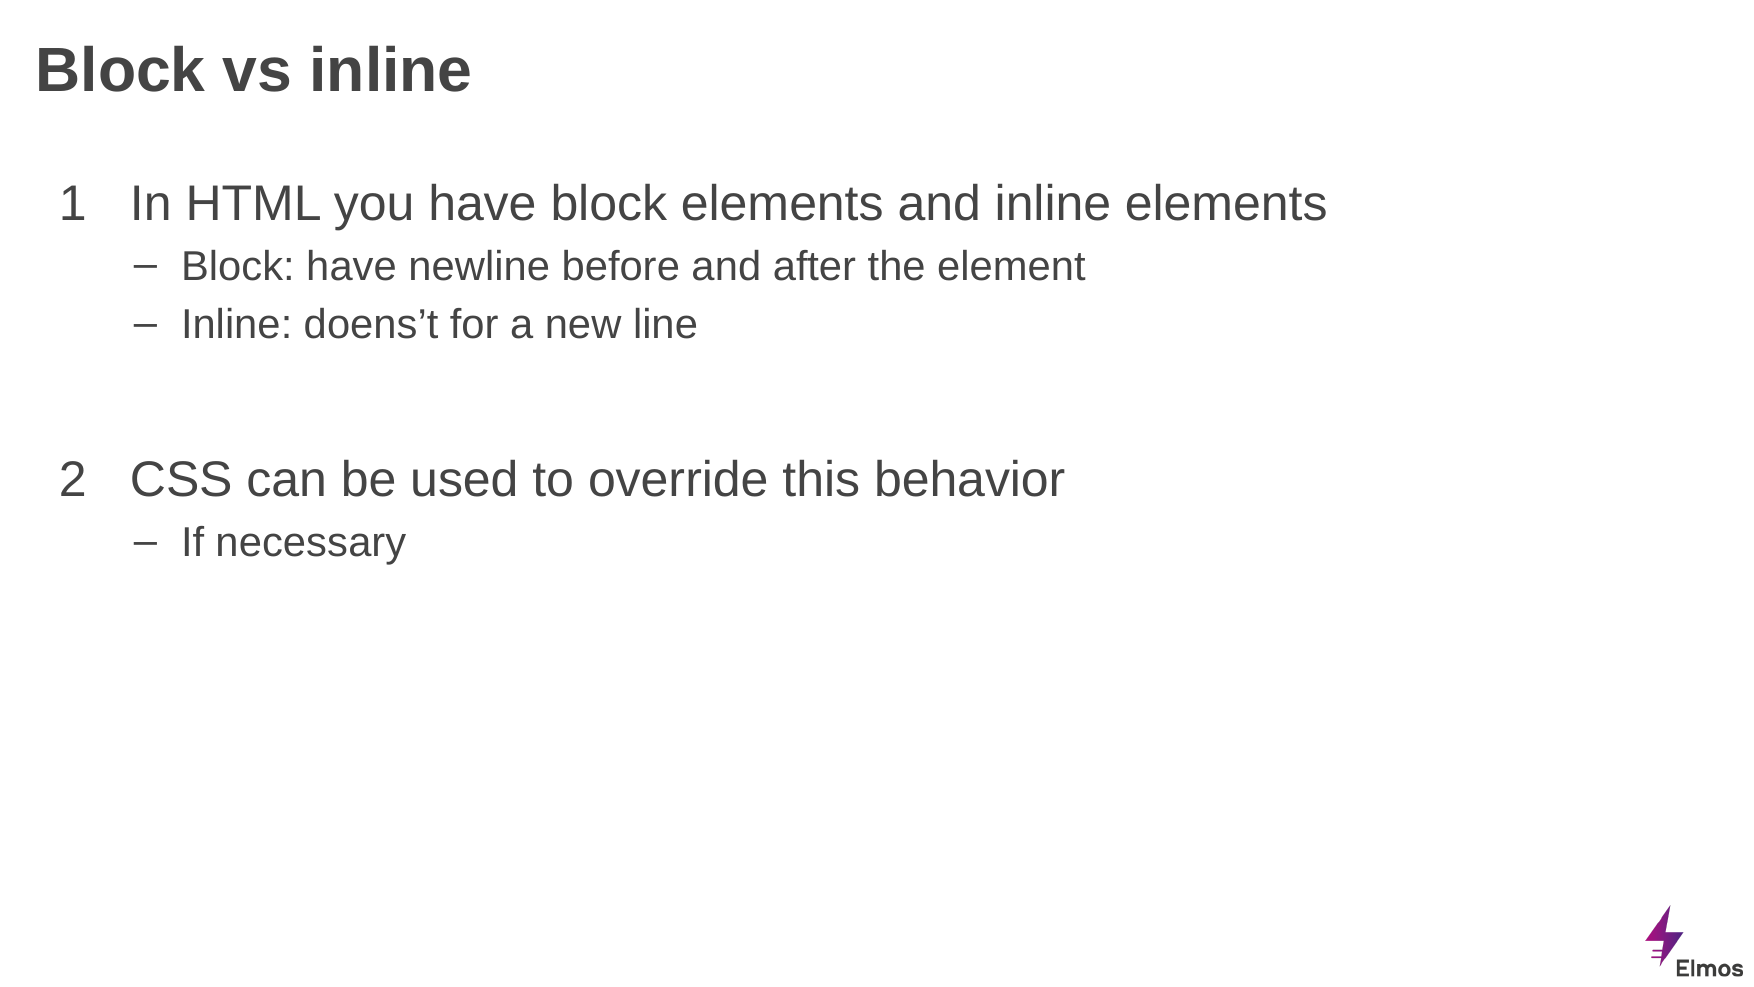

# Block vs inline
In HTML you have block elements and inline elements
Block: have newline before and after the element
Inline: doens’t for a new line

CSS can be used to override this behavior
If necessary